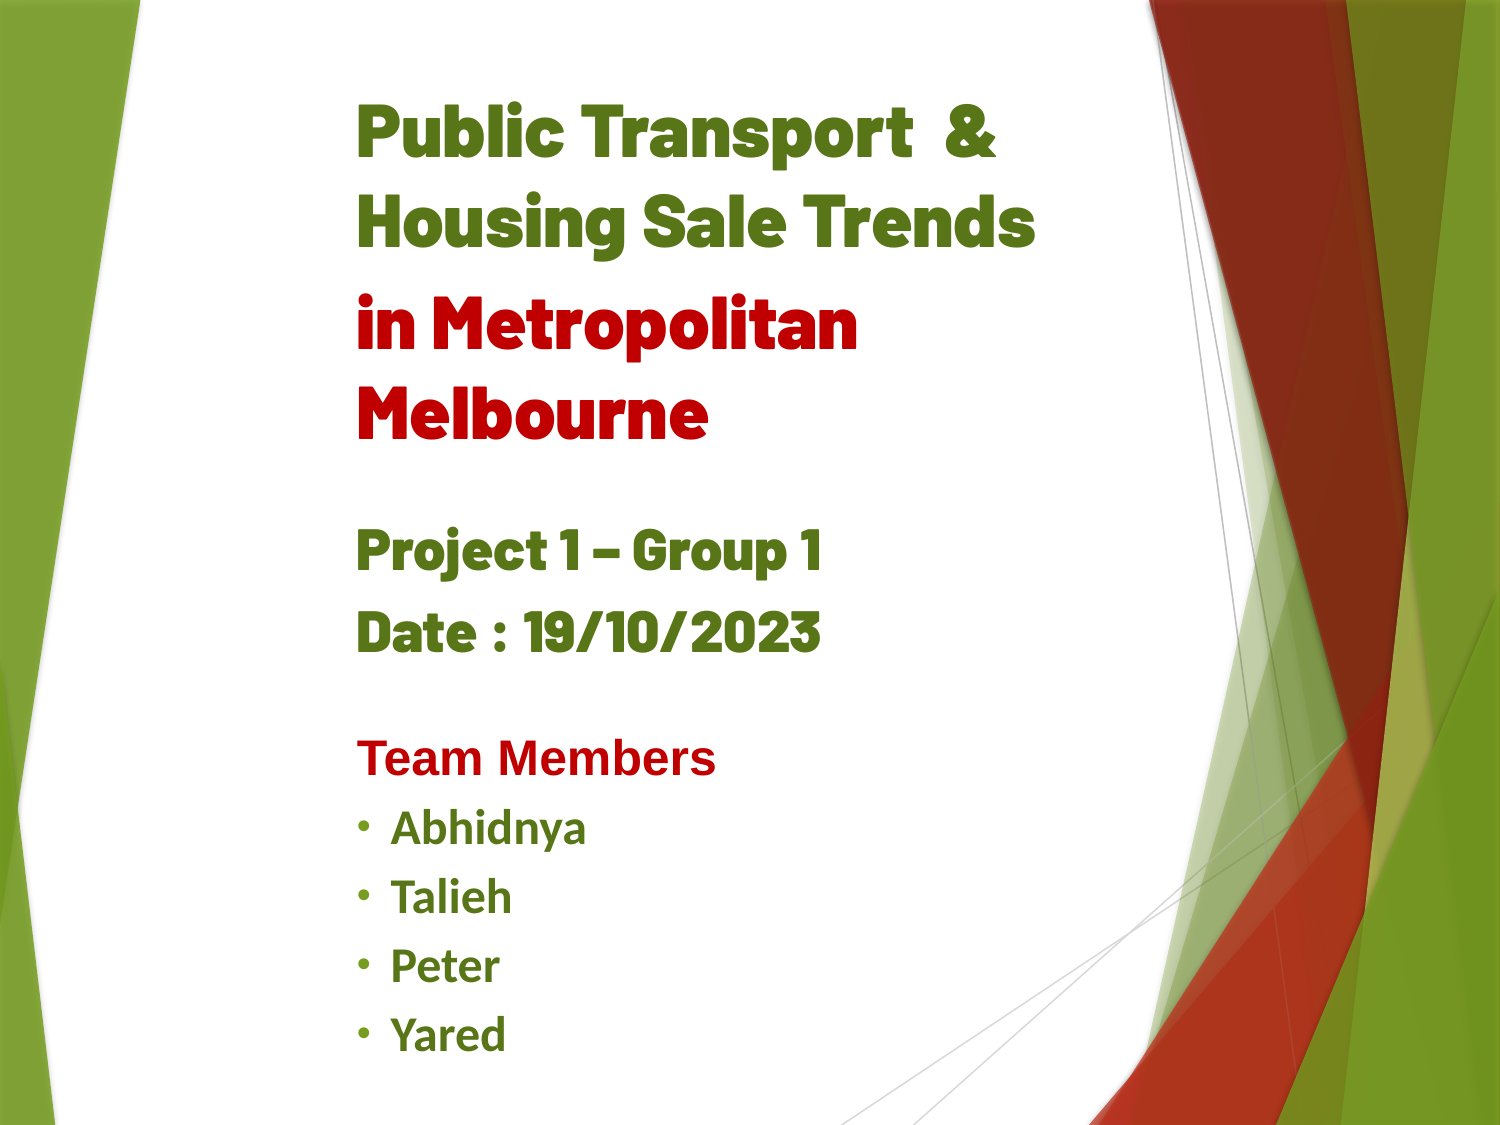

Public Transport  & Housing Sale Trends
in Metropolitan Melbourne
Project 1 – Group 1
Date : 19/10/2023
Team Members
Abhidnya
Talieh
Peter
Yared